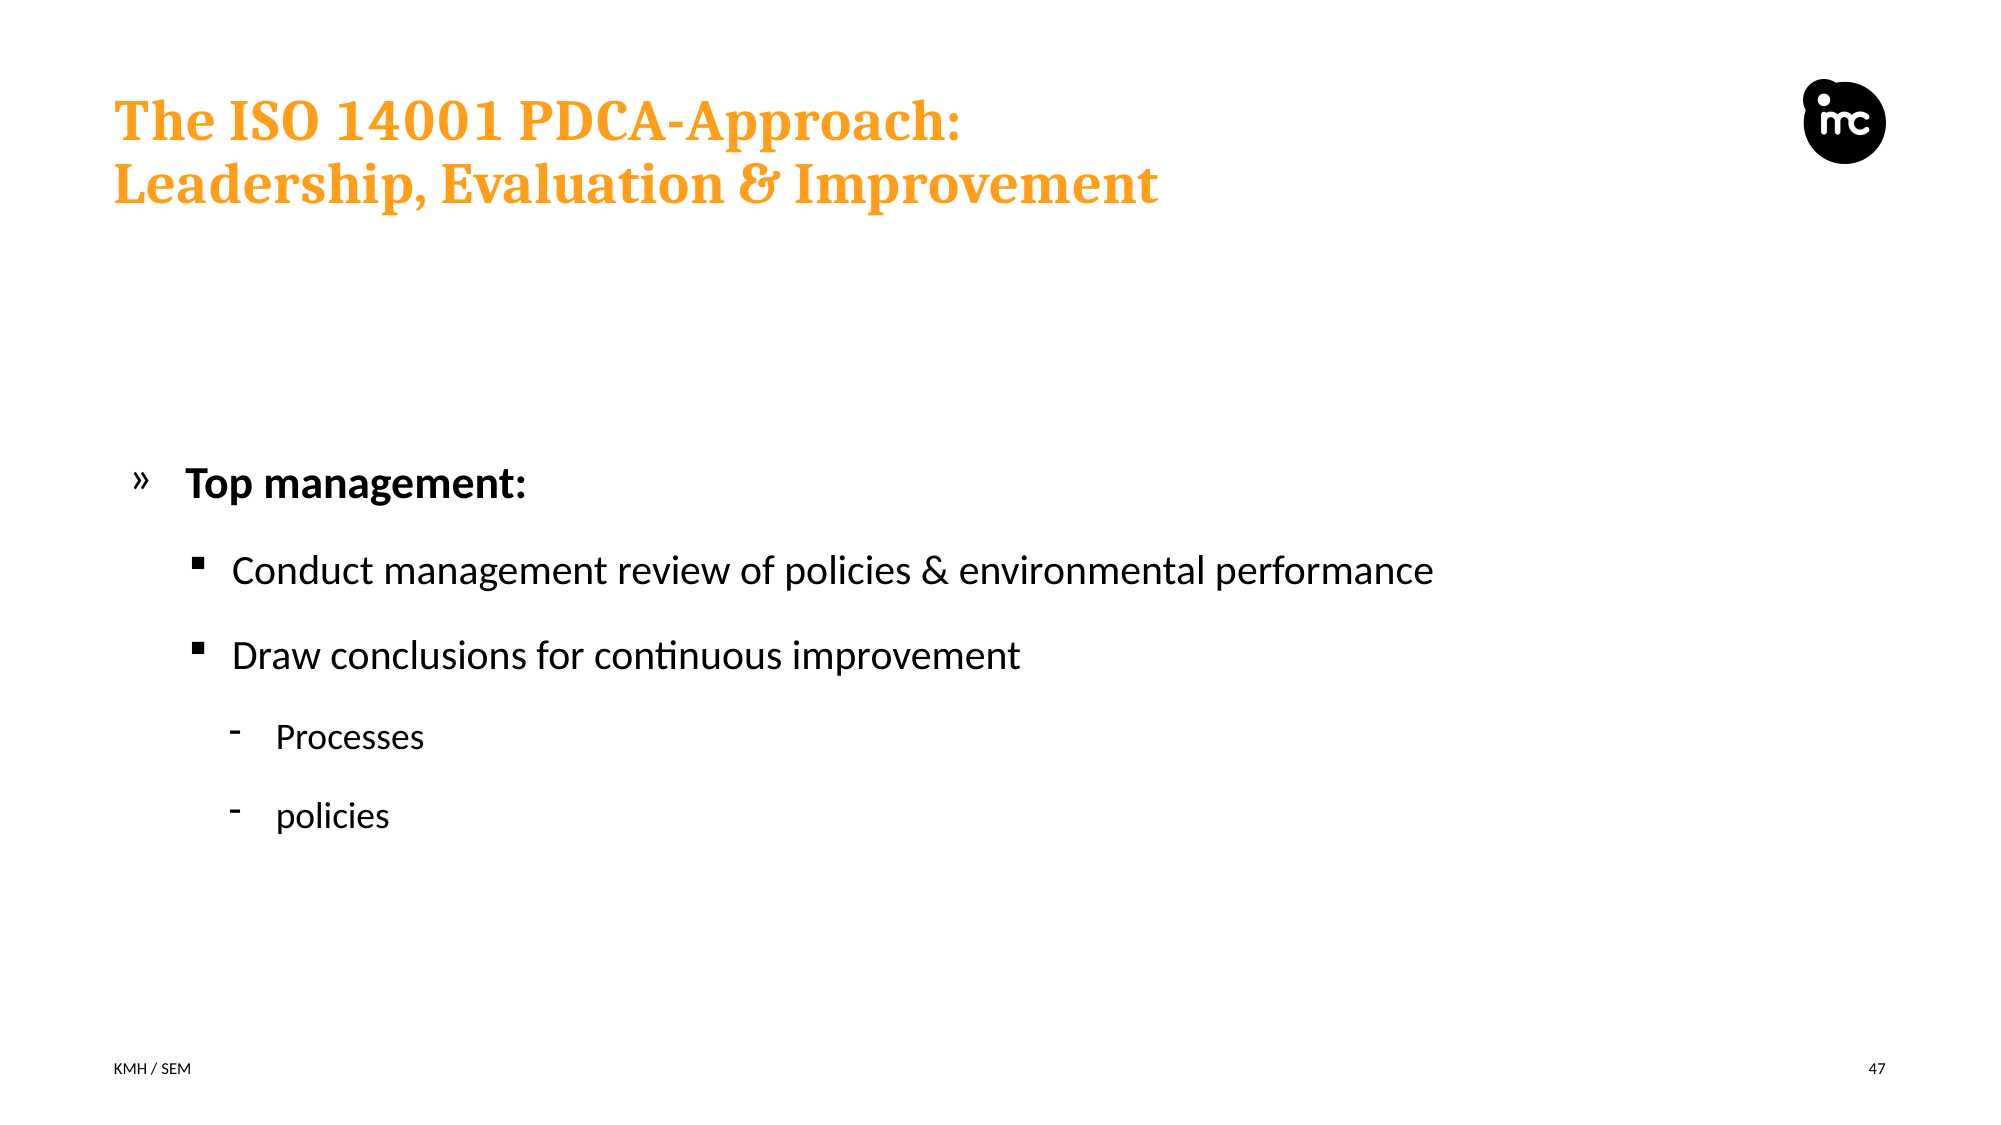

# The ISO 14001 PDCA-Approach: Leadership, Evaluation & Improvement
Top management:
Conduct management review of policies & environmental performance
Draw conclusions for continuous improvement
Processes
policies
KMH / SEM

47